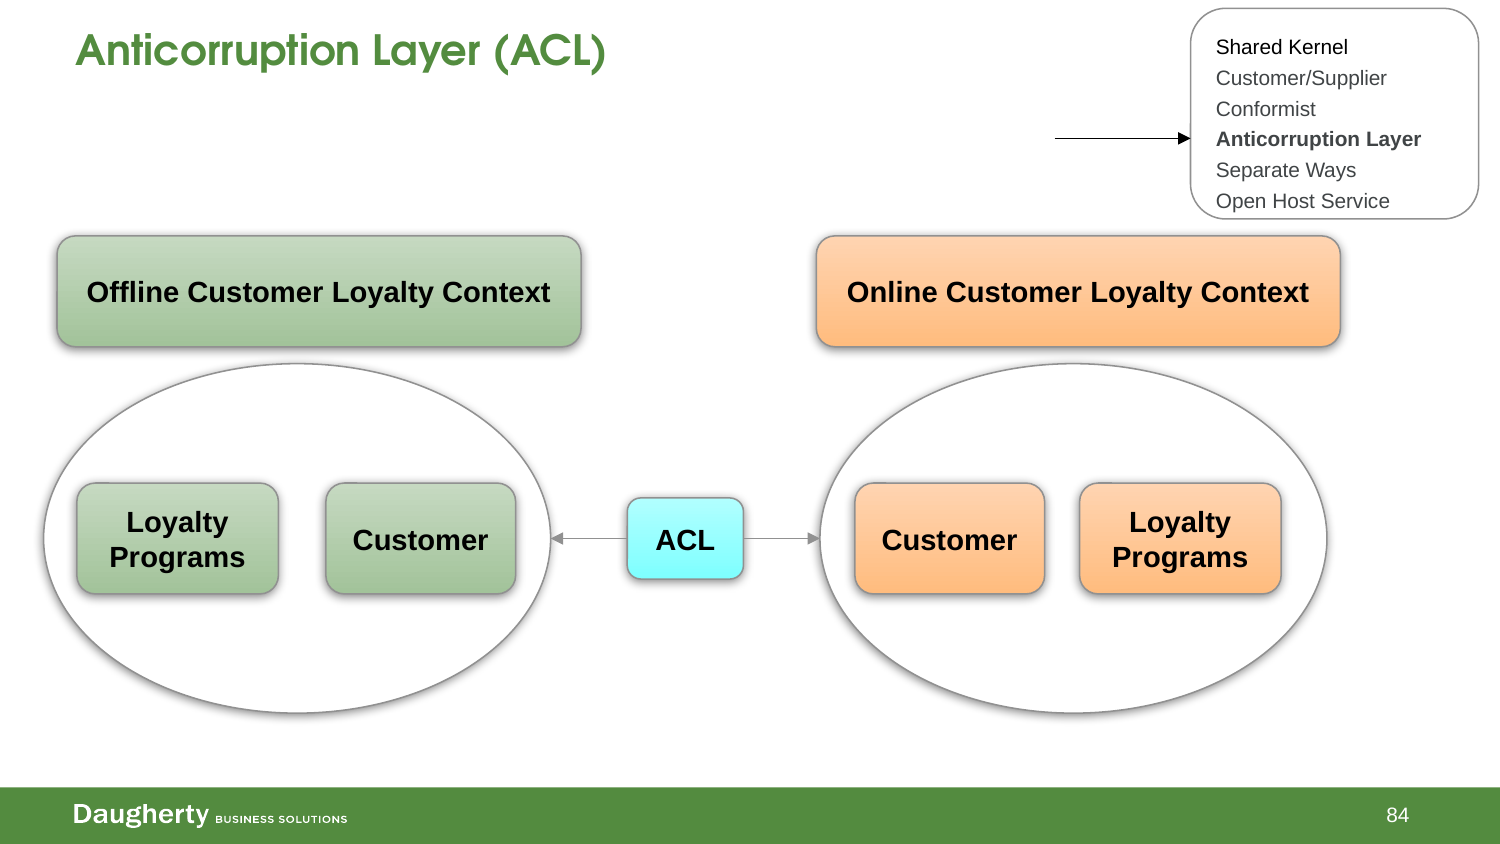

# Anticorruption Layer (ACL)
Shared Kernel
Customer/Supplier
Conformist
Anticorruption Layer
Separate Ways
Open Host Service

Offline Customer Loyalty Context
Online Customer Loyalty Context

Loyalty Programs
Loyalty Programs
Customer
Customer
ACL
84